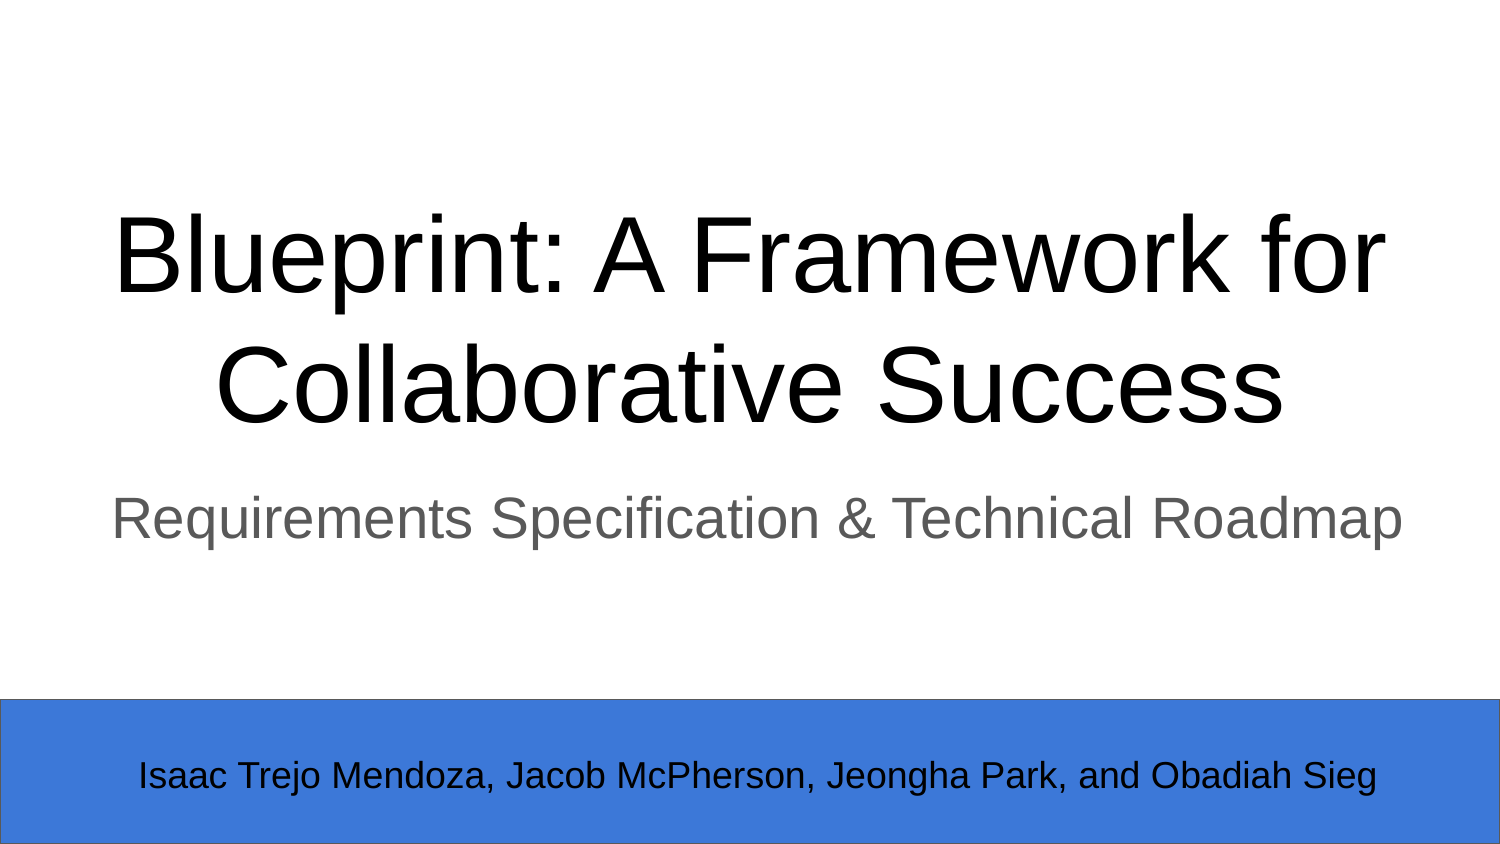

# Blueprint: A Framework for Collaborative Success
 Requirements Specification & Technical Roadmap

Isaac Trejo Mendoza, Jacob McPherson, Jeongha Park, and Obadiah Sieg